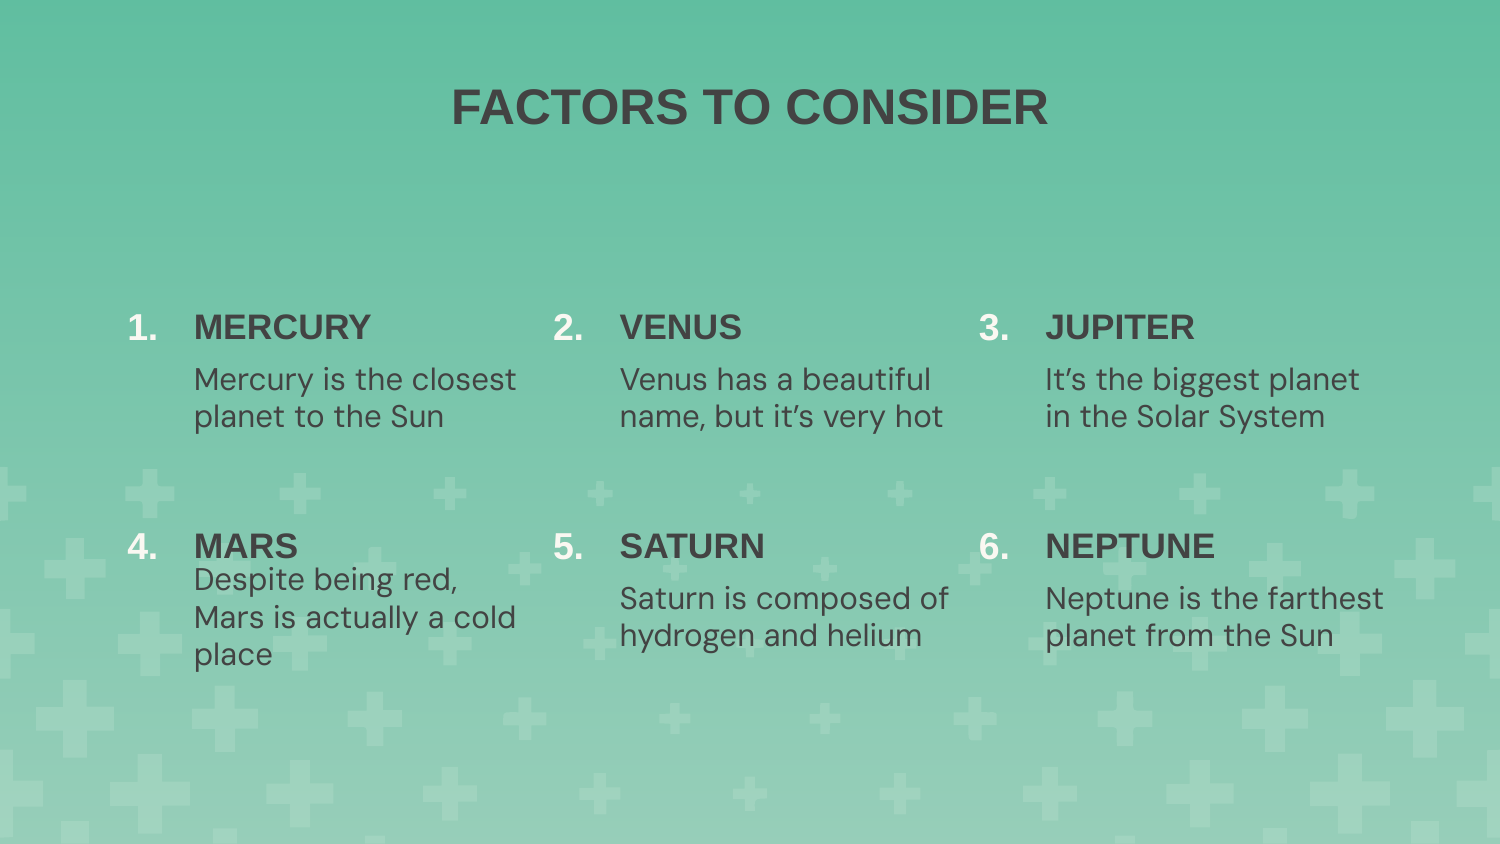

FACTORS TO CONSIDER
1.
2.
VENUS
3.
JUPITER
# MERCURY
Mercury is the closest planet to the Sun
Venus has a beautiful name, but it’s very hot
It’s the biggest planet in the Solar System
4.
MARS
5.
SATURN
6.
NEPTUNE
Despite being red, Mars is actually a cold place
Saturn is composed of hydrogen and helium
Neptune is the farthest planet from the Sun